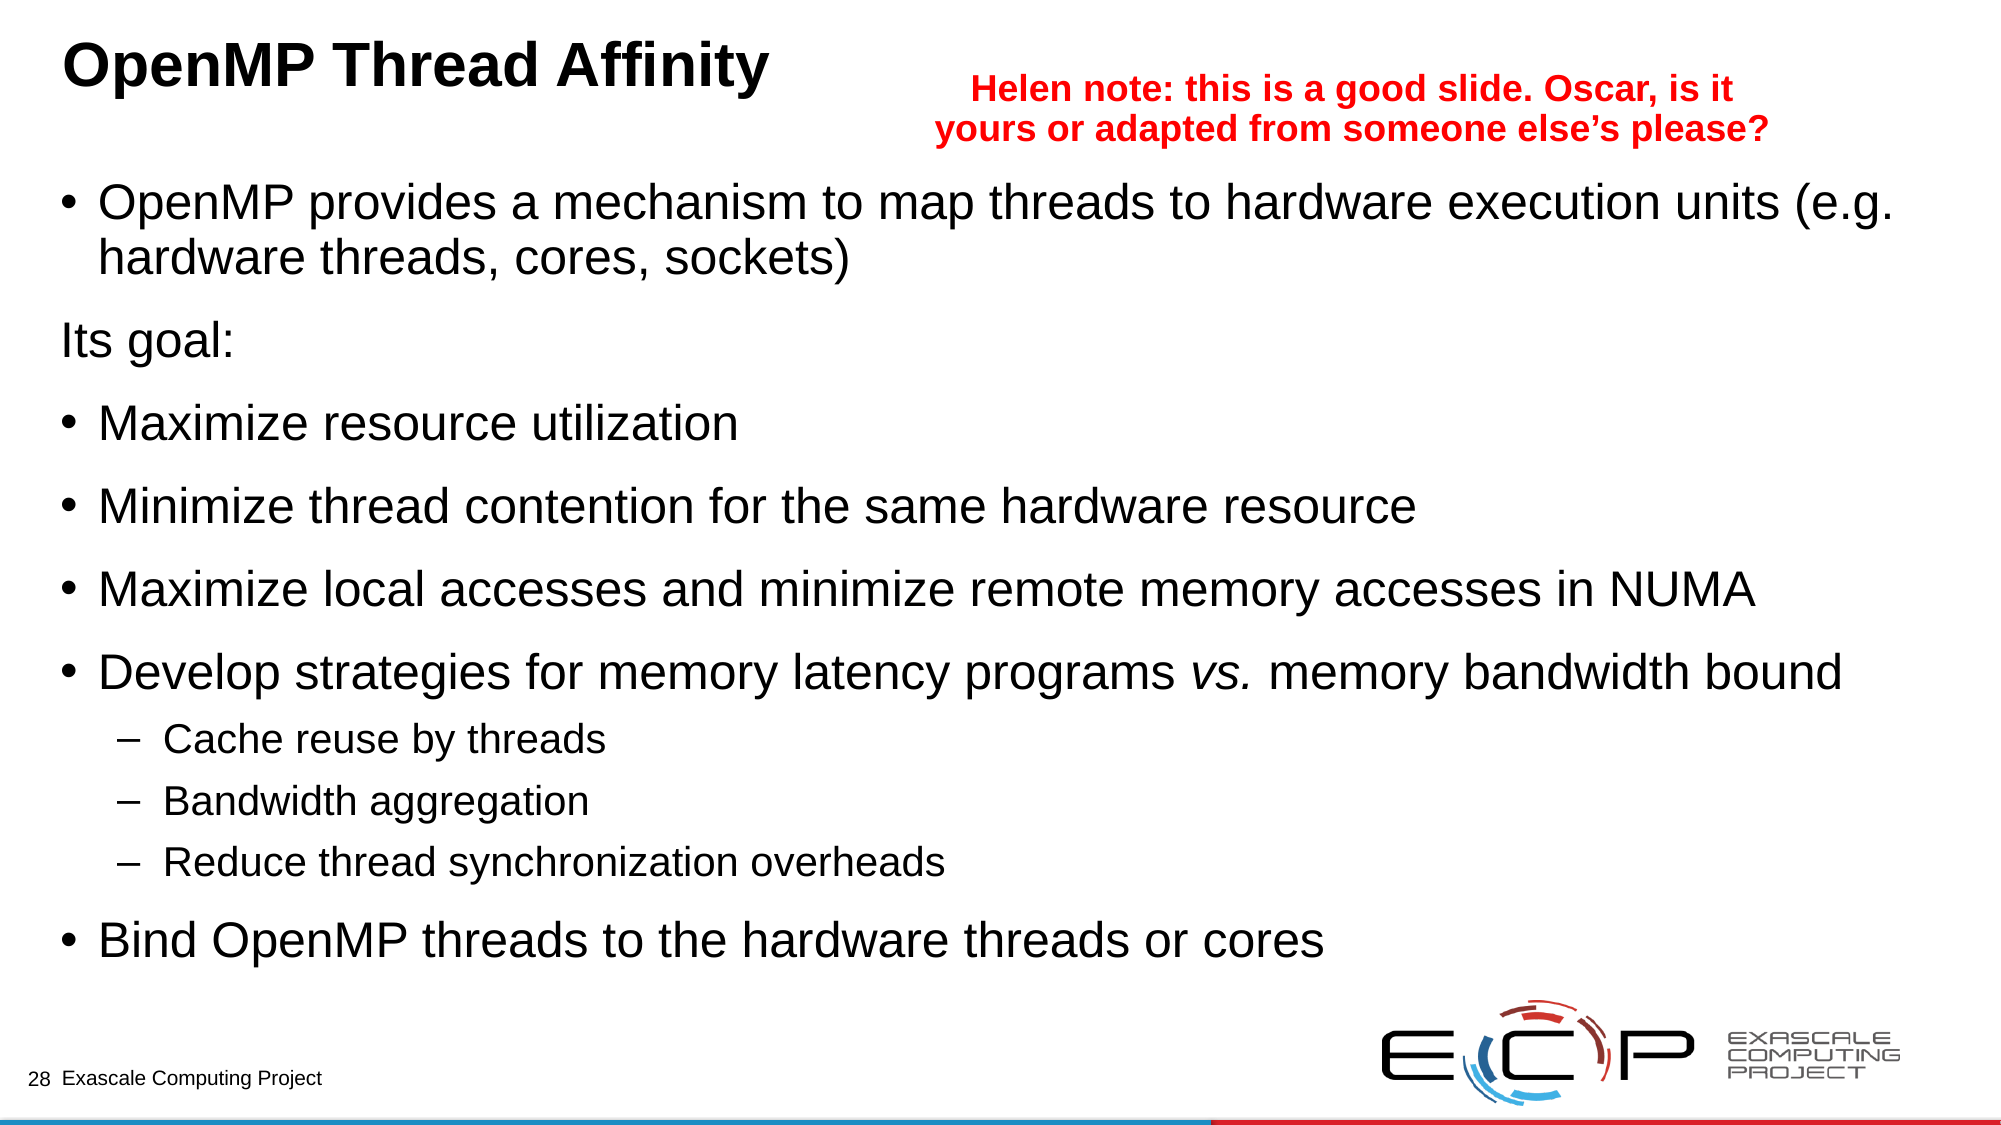

# OpenMP Thread Affinity
Helen note: this is a good slide. Oscar, is it yours or adapted from someone else’s please?
OpenMP provides a mechanism to map threads to hardware execution units (e.g. hardware threads, cores, sockets)
Its goal:
Maximize resource utilization
Minimize thread contention for the same hardware resource
Maximize local accesses and minimize remote memory accesses in NUMA
Develop strategies for memory latency programs vs. memory bandwidth bound
Cache reuse by threads
Bandwidth aggregation
Reduce thread synchronization overheads
Bind OpenMP threads to the hardware threads or cores